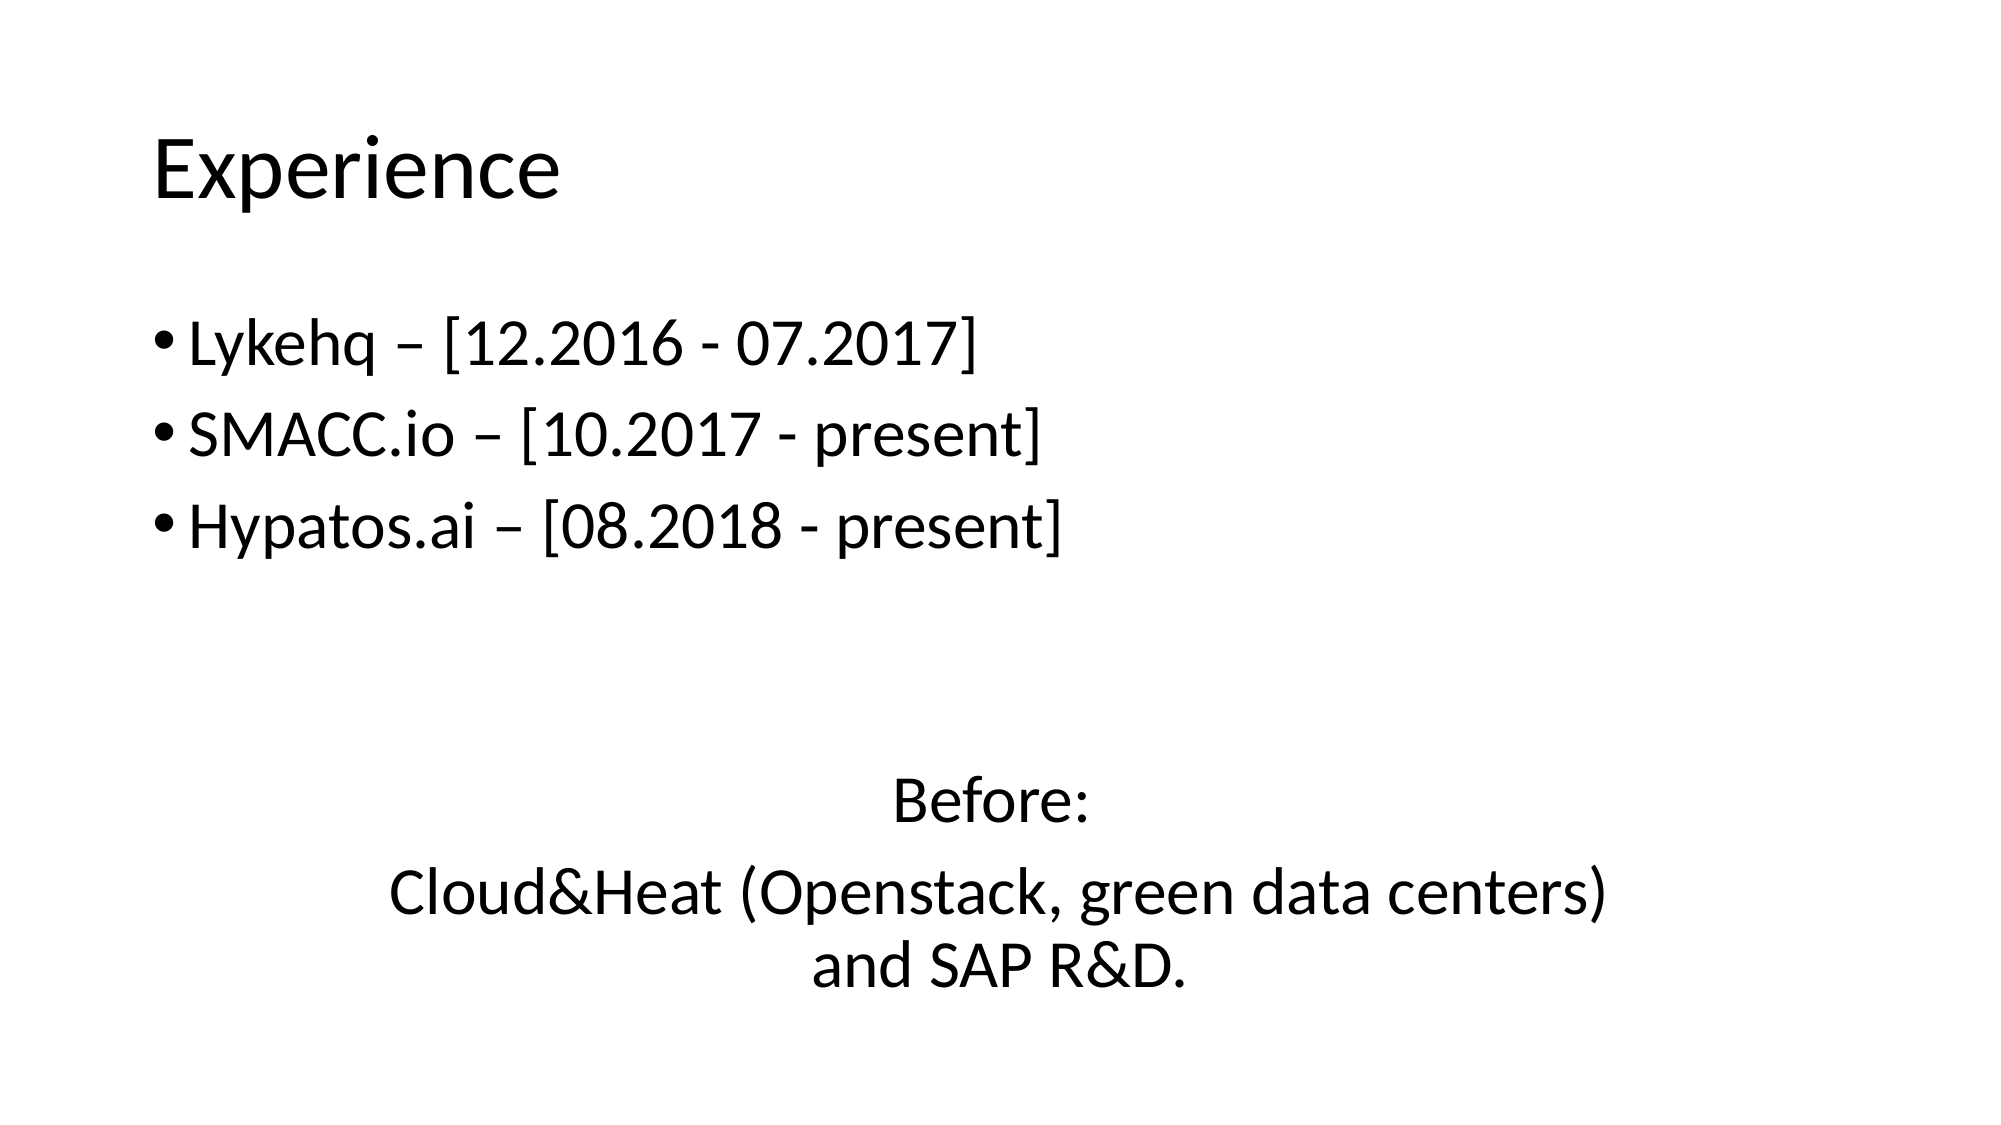

# Experience
Lykehq – [12.2016 - 07.2017]
SMACC.io – [10.2017 - present]
Hypatos.ai – [08.2018 - present]

Before:
Cloud&Heat (Openstack, green data centers)
and SAP R&D.